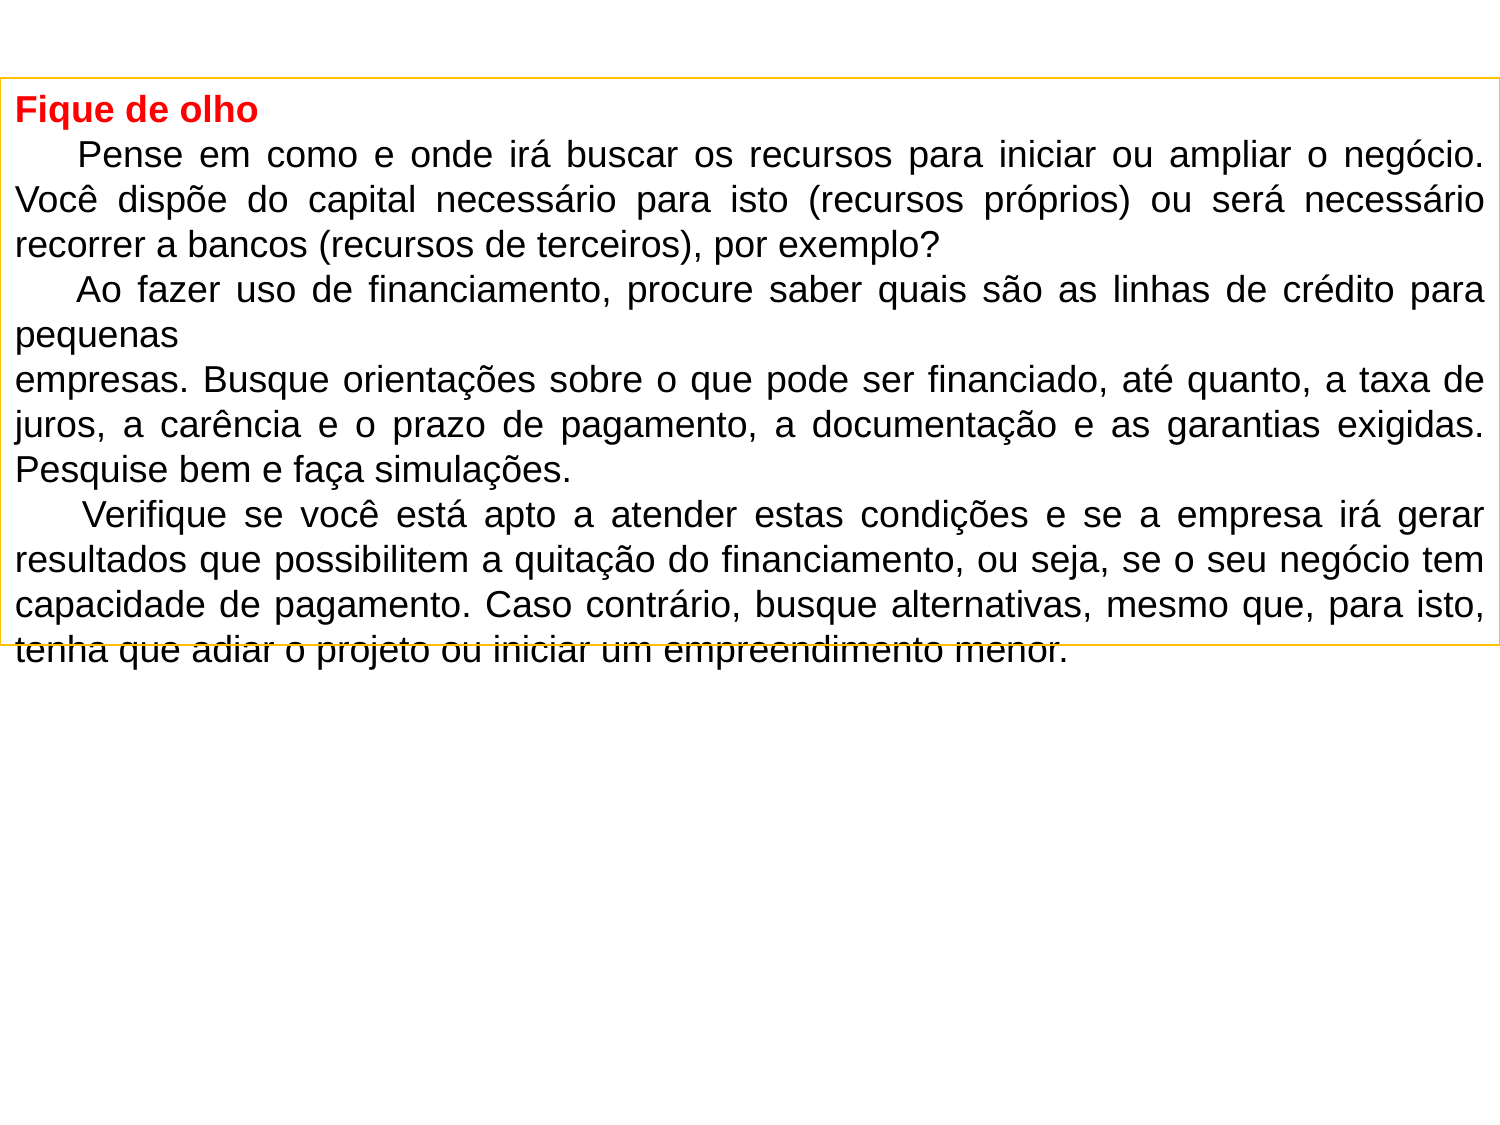

Fique de olho
    Pense em como e onde irá buscar os recursos para iniciar ou ampliar o negócio. Você dispõe do capital necessário para isto (recursos próprios) ou será necessário recorrer a bancos (recursos de terceiros), por exemplo?
    Ao fazer uso de financiamento, procure saber quais são as linhas de crédito para pequenas
empresas. Busque orientações sobre o que pode ser financiado, até quanto, a taxa de juros, a carência e o prazo de pagamento, a documentação e as garantias exigidas. Pesquise bem e faça simulações.
    Verifique se você está apto a atender estas condições e se a empresa irá gerar resultados que possibilitem a quitação do financiamento, ou seja, se o seu negócio tem capacidade de pagamento. Caso contrário, busque alternativas, mesmo que, para isto, tenha que adiar o projeto ou iniciar um empreendimento menor.